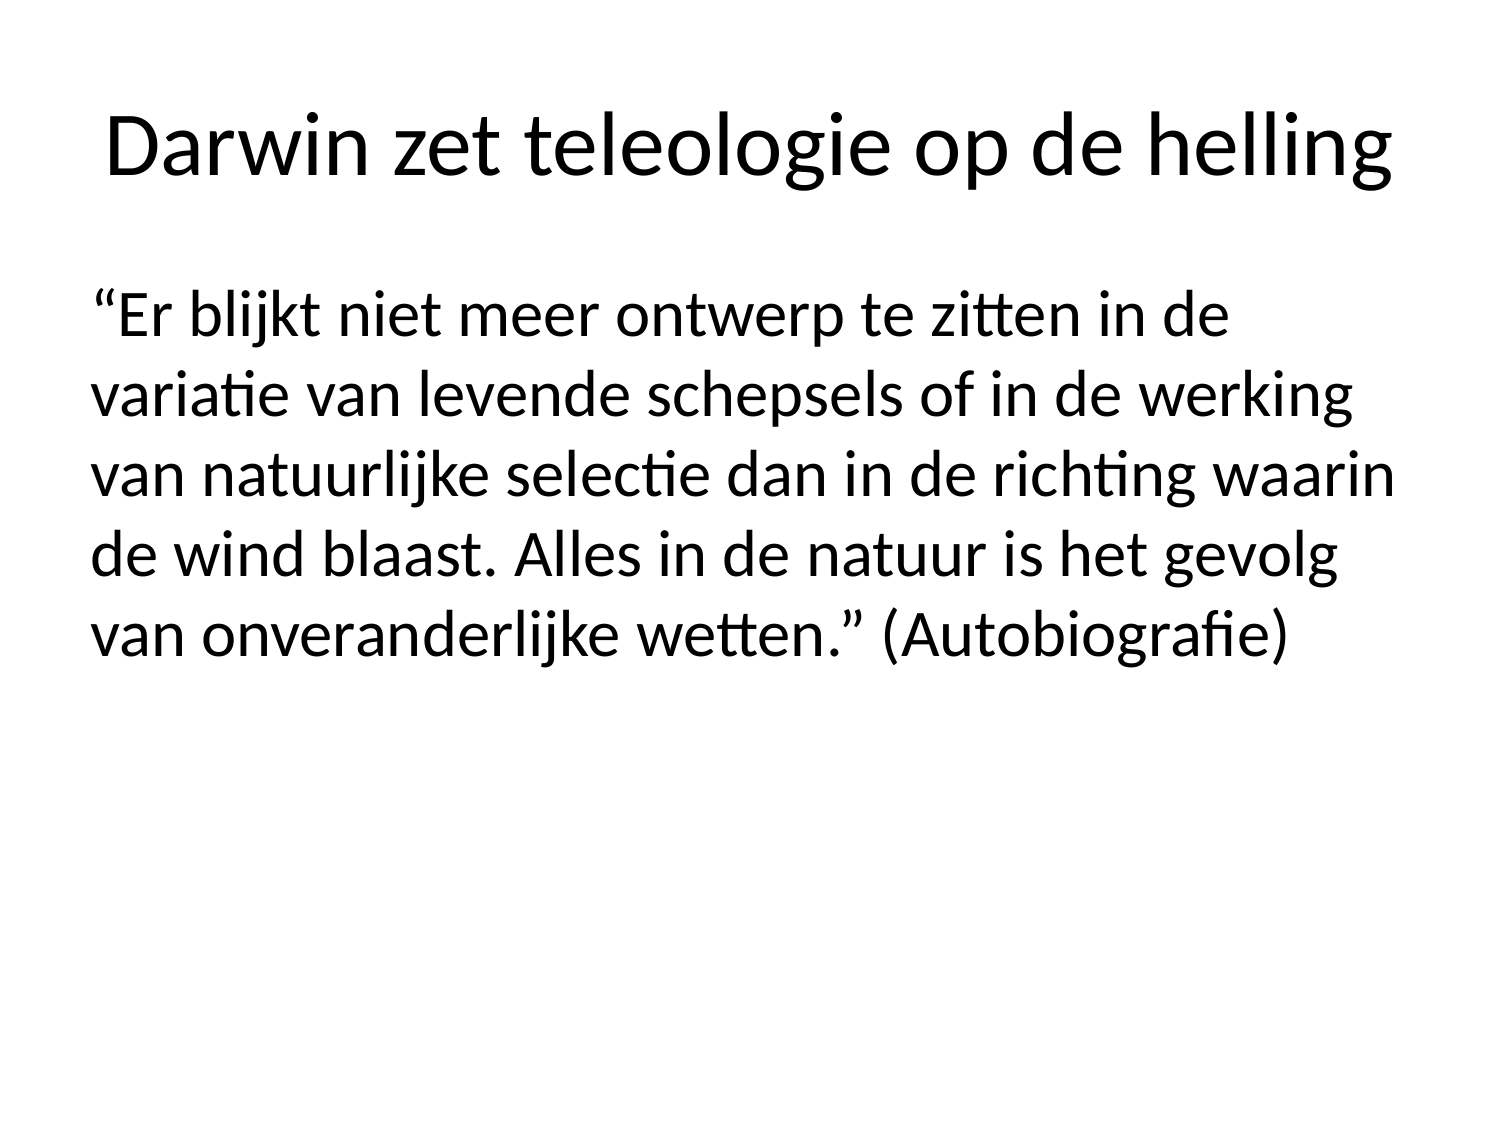

# Darwin zet teleologie op de helling
“Er blijkt niet meer ontwerp te zitten in de variatie van levende schepsels of in de werking van natuurlijke selectie dan in de richting waarin de wind blaast. Alles in de natuur is het gevolg van onveranderlijke wetten.” (Autobiografie)